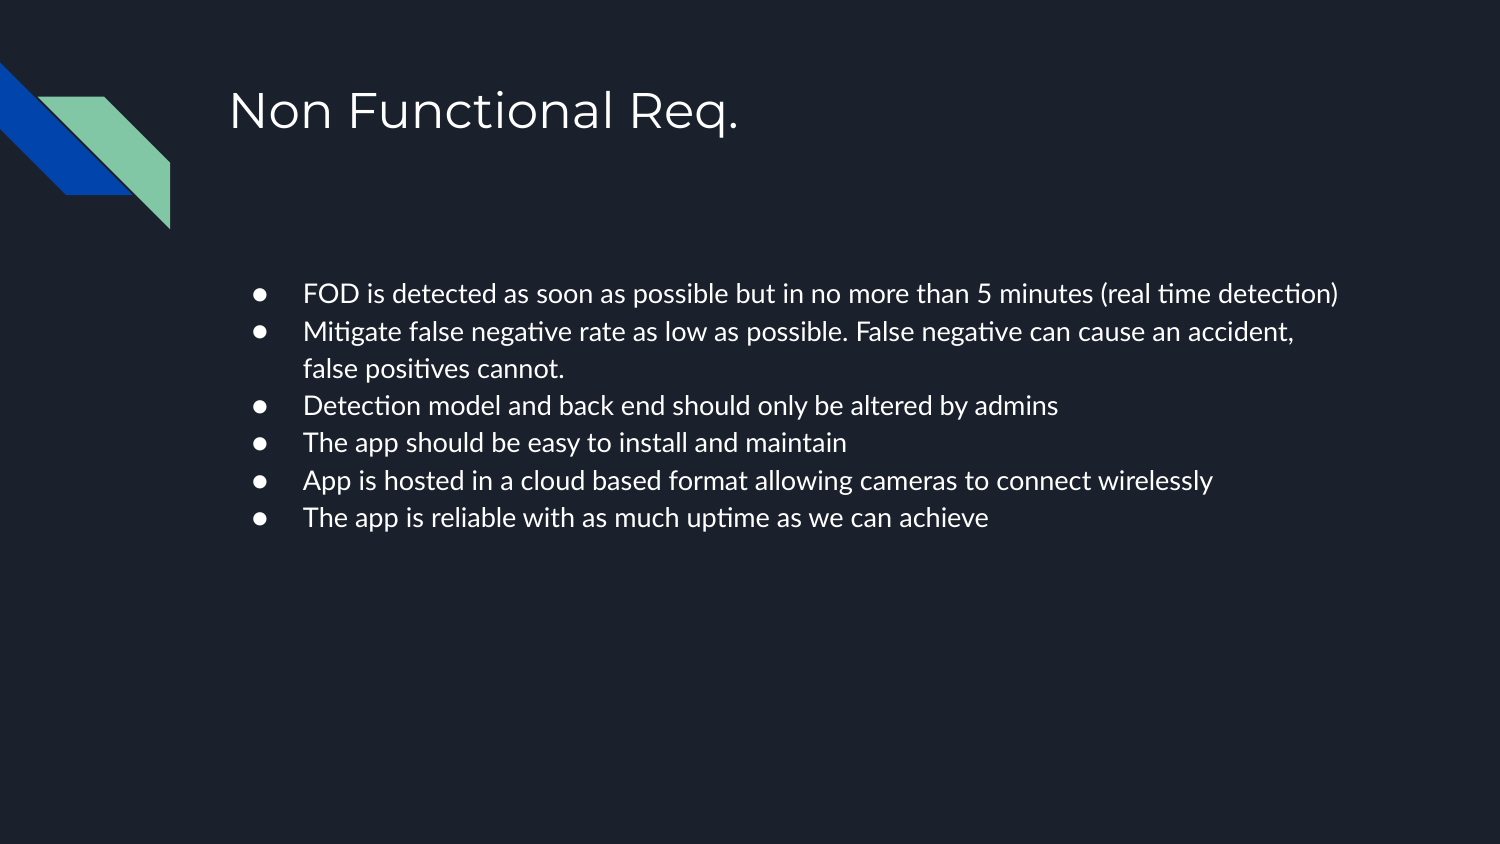

# Non Functional Req.
FOD is detected as soon as possible but in no more than 5 minutes (real time detection)
Mitigate false negative rate as low as possible. False negative can cause an accident, false positives cannot.
Detection model and back end should only be altered by admins
The app should be easy to install and maintain
App is hosted in a cloud based format allowing cameras to connect wirelessly
The app is reliable with as much uptime as we can achieve